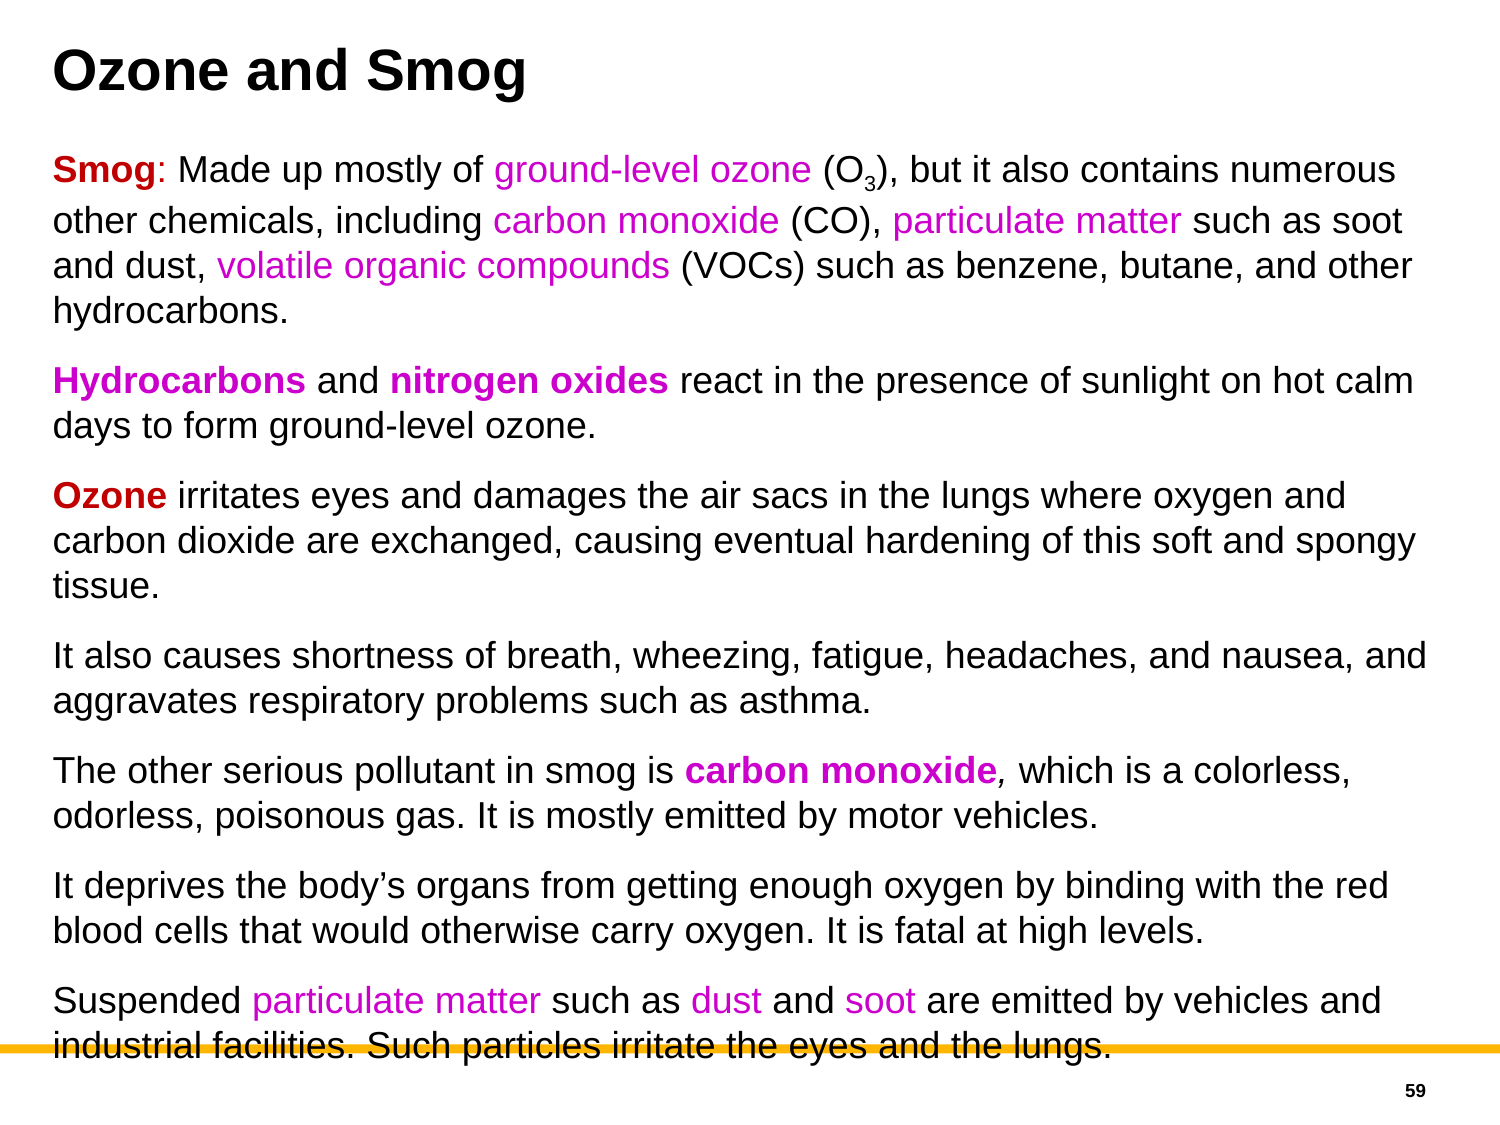

# Ozone and Smog
Smog: Made up mostly of ground-level ozone (O3), but it also contains numerous other chemicals, including carbon monoxide (CO), particulate matter such as soot and dust, volatile organic compounds (VOCs) such as benzene, butane, and other hydrocarbons.
Hydrocarbons and nitrogen oxides react in the presence of sunlight on hot calm days to form ground-level ozone.
Ozone irritates eyes and damages the air sacs in the lungs where oxygen and carbon dioxide are exchanged, causing eventual hardening of this soft and spongy tissue.
It also causes shortness of breath, wheezing, fatigue, headaches, and nausea, and aggravates respiratory problems such as asthma.
The other serious pollutant in smog is carbon monoxide, which is a colorless, odorless, poisonous gas. It is mostly emitted by motor vehicles.
It deprives the body’s organs from getting enough oxygen by binding with the red blood cells that would otherwise carry oxygen. It is fatal at high levels.
Suspended particulate matter such as dust and soot are emitted by vehicles and industrial facilities. Such particles irritate the eyes and the lungs.

59